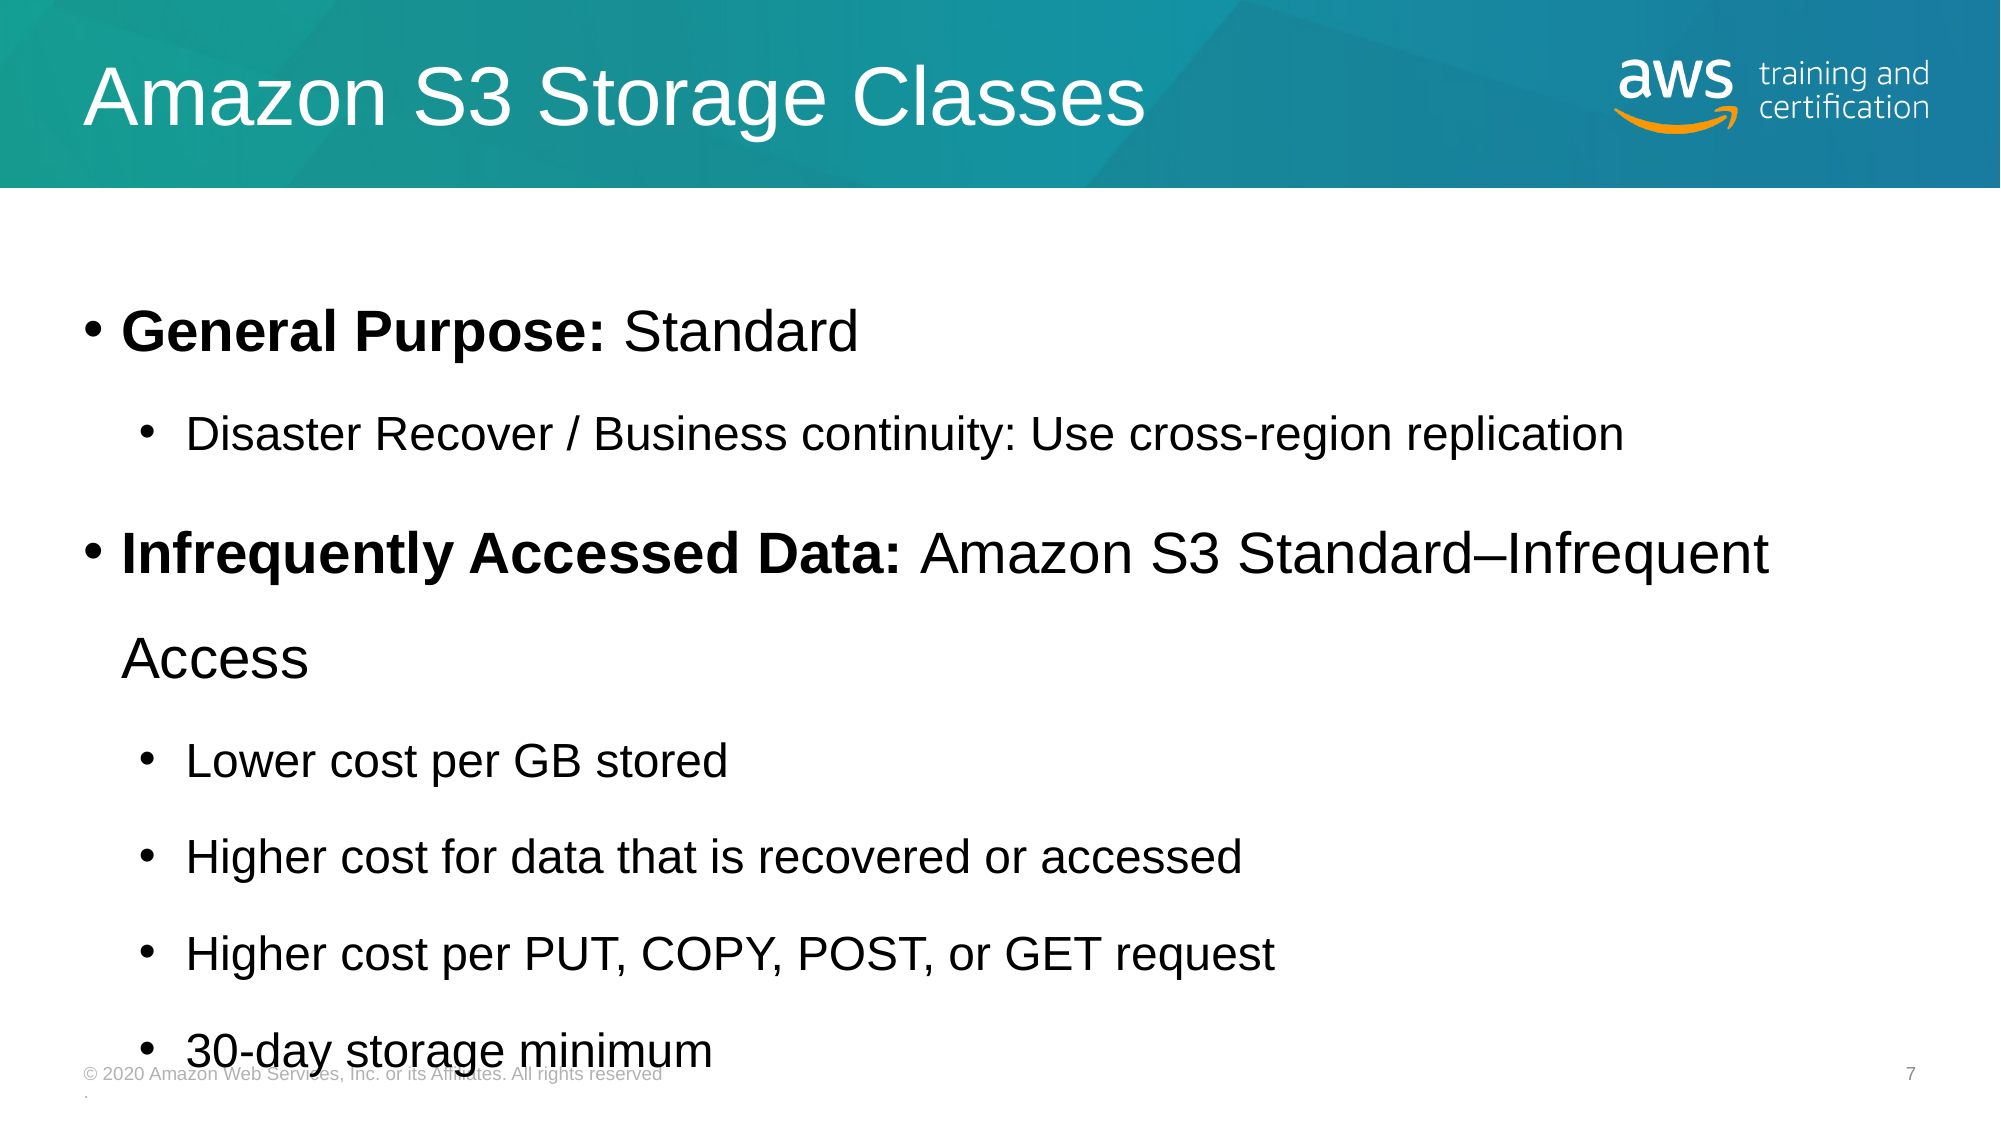

# Amazon S3 Storage Classes
General Purpose: Standard
Disaster Recover / Business continuity: Use cross-region replication
Infrequently Accessed Data: Amazon S3 Standard–Infrequent Access
Lower cost per GB stored
Higher cost for data that is recovered or accessed
Higher cost per PUT, COPY, POST, or GET request
30-day storage minimum
© 2020 Amazon Web Services, Inc. or its Affiliates. All rights reserved.
7